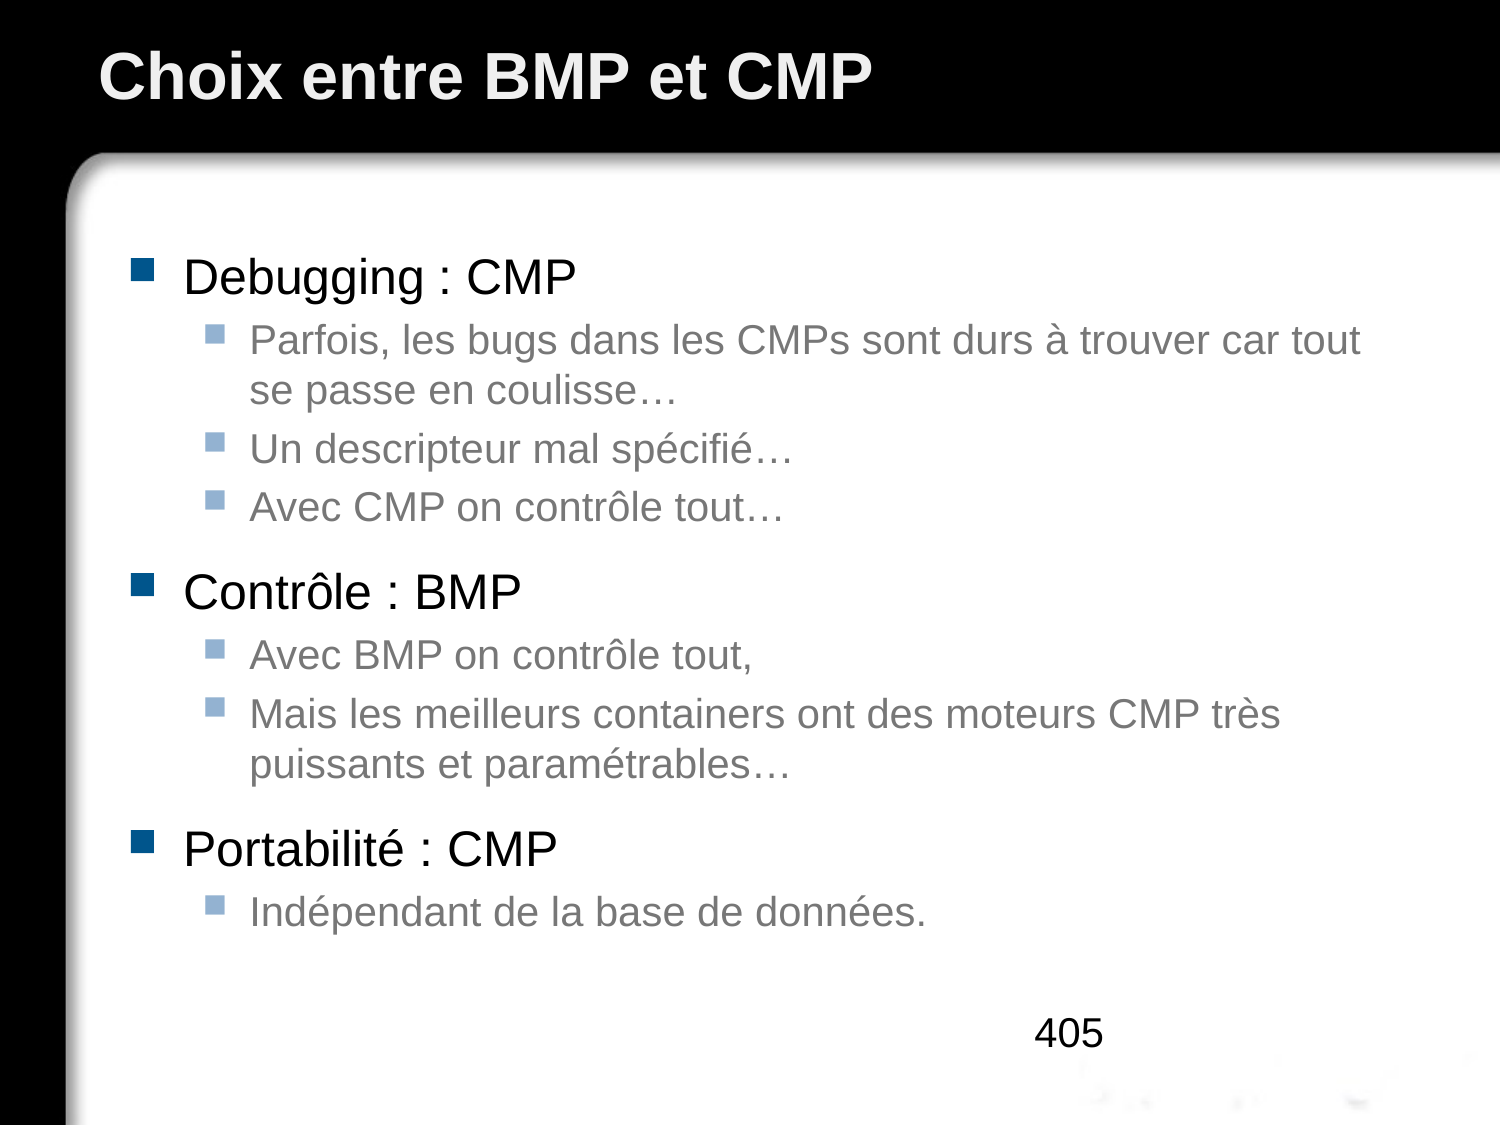

# Choix entre BMP et CMP
Debugging : CMP
Parfois, les bugs dans les CMPs sont durs à trouver car tout se passe en coulisse…
Un descripteur mal spécifié…
Avec CMP on contrôle tout…
Contrôle : BMP
Avec BMP on contrôle tout,
Mais les meilleurs containers ont des moteurs CMP très puissants et paramétrables…
Portabilité : CMP
Indépendant de la base de données.